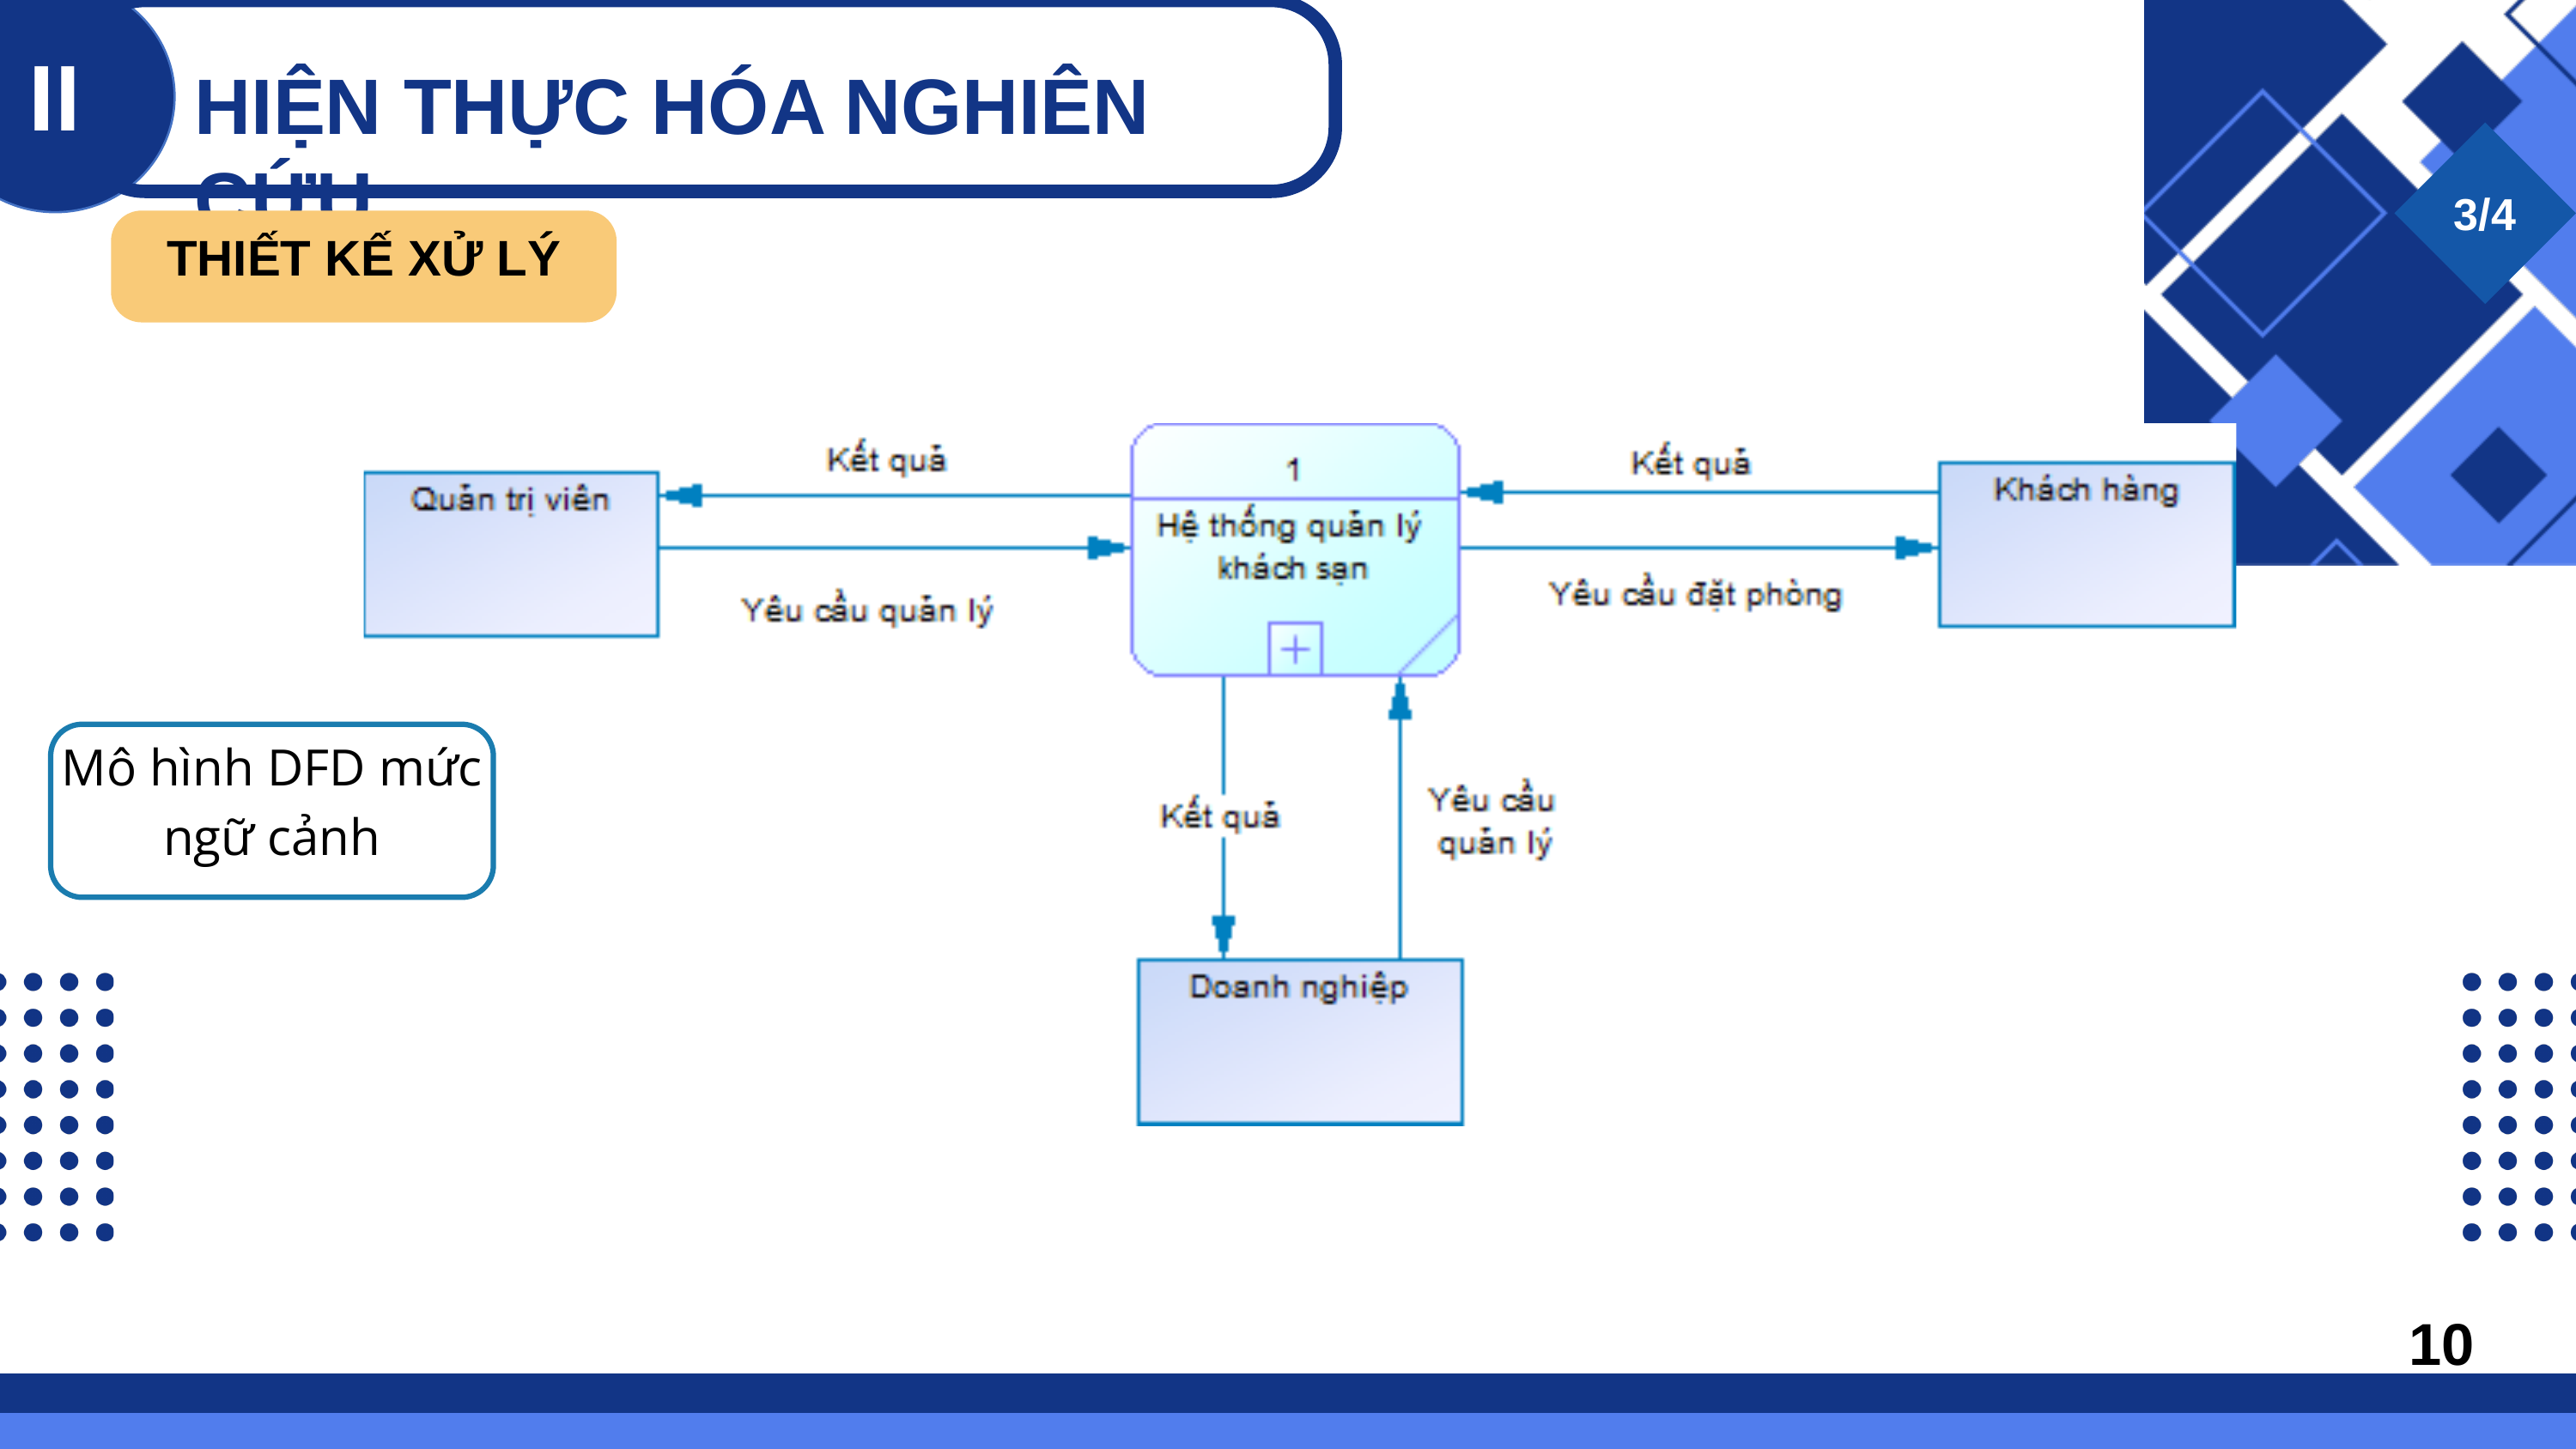

II
HIỆN THỰC HÓA NGHIÊN CỨU

3/4

THIẾT KẾ XỬ LÝ

Mô hình DFD mức ngữ cảnh

10